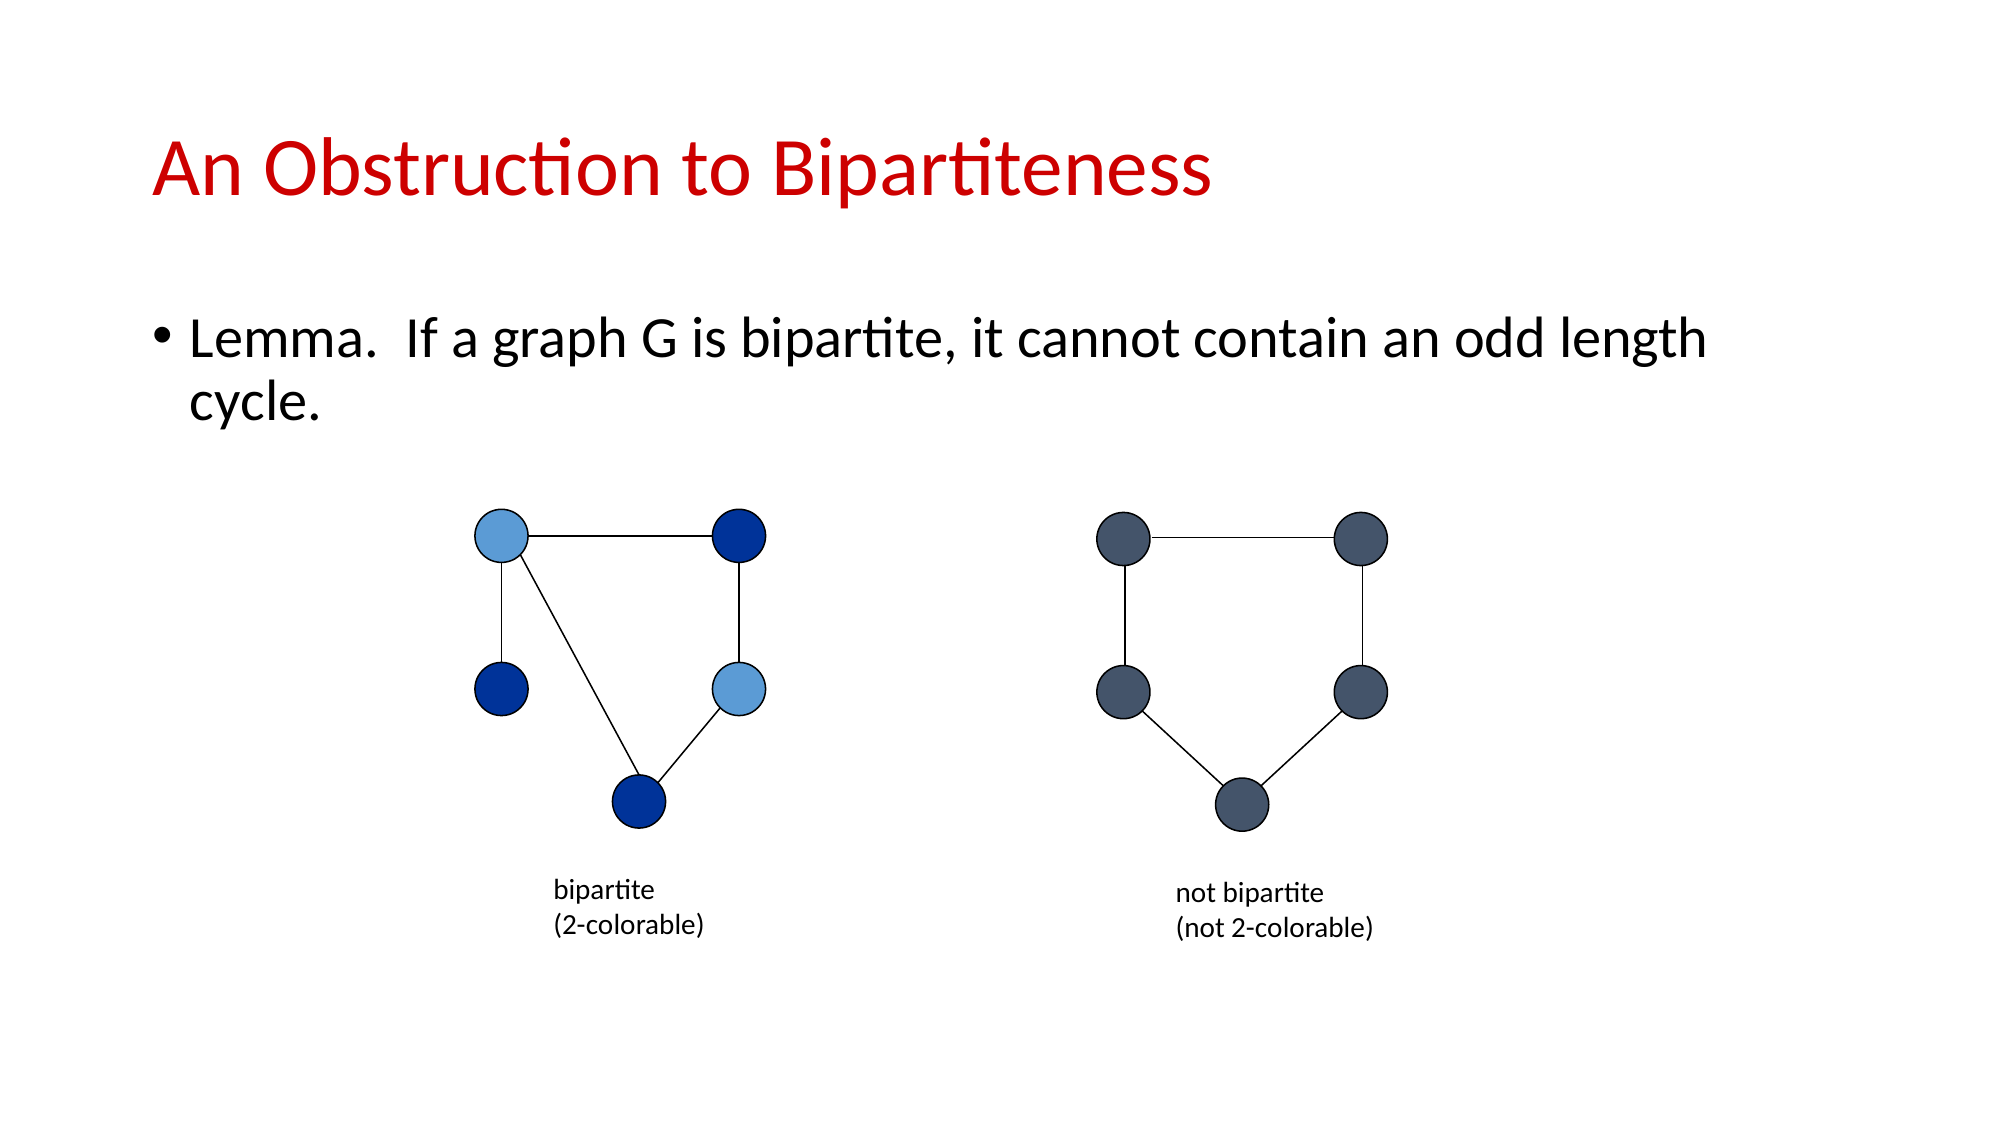

# An Obstruction to Bipartiteness
Lemma.  If a graph G is bipartite, it cannot contain an odd length cycle.

bipartite
(2-colorable)
not bipartite
(not 2-colorable)